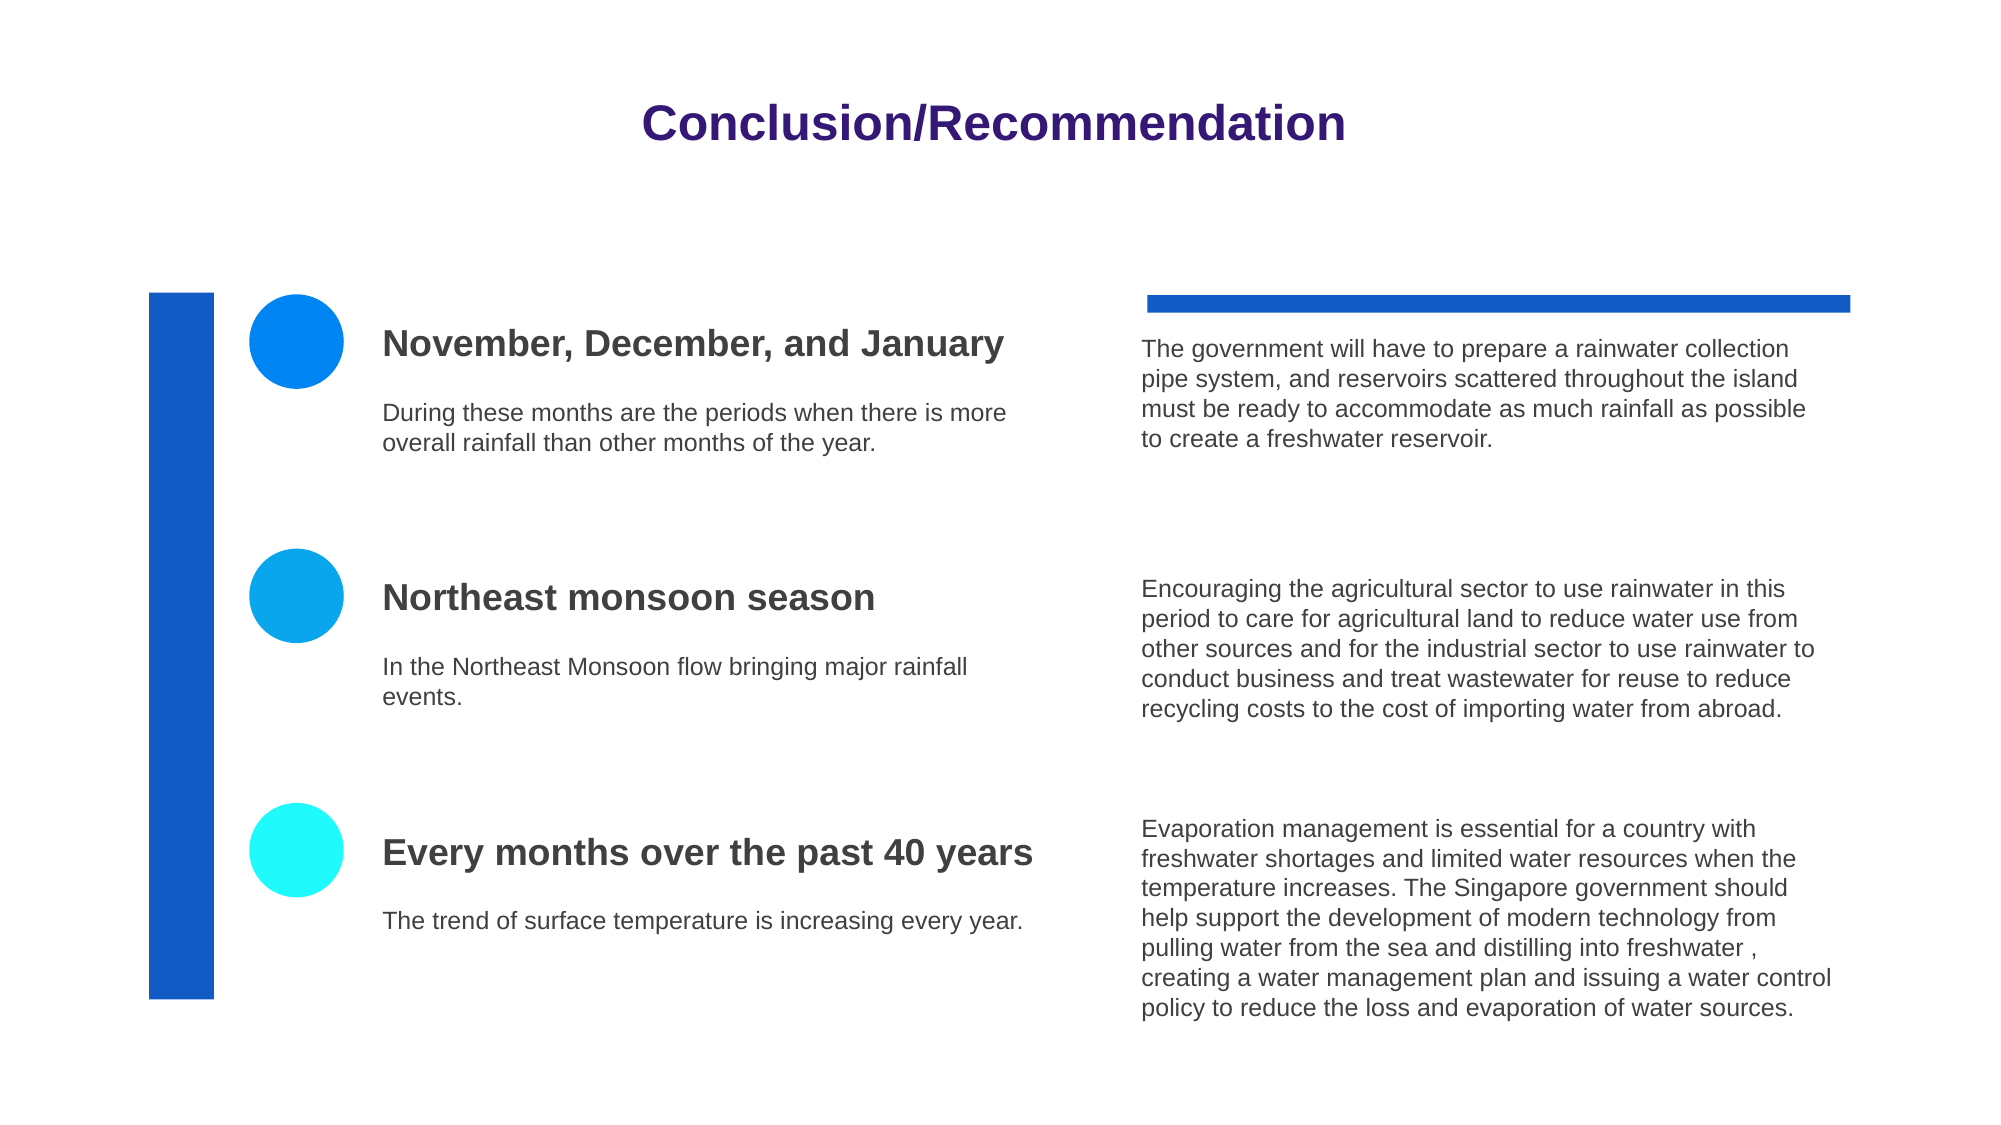

Conclusion/Recommendation

November, December, and January
During these months are the periods when there is more overall rainfall than other months of the year.
The government will have to prepare a rainwater collection pipe system, and reservoirs scattered throughout the island must be ready to accommodate as much rainfall as possible to create a freshwater reservoir.

Encouraging the agricultural sector to use rainwater in this period to care for agricultural land to reduce water use from other sources and for the industrial sector to use rainwater to conduct business and treat wastewater for reuse to reduce recycling costs to the cost of importing water from abroad.

Evaporation management is essential for a country with freshwater shortages and limited water resources when the temperature increases. The Singapore government should help support the development of modern technology from pulling water from the sea and distilling into freshwater , creating a water management plan and issuing a water control policy to reduce the loss and evaporation of water sources.

Northeast monsoon season
In the Northeast Monsoon flow bringing major rainfall events.

Every months over the past 40 years
The trend of surface temperature is increasing every year.